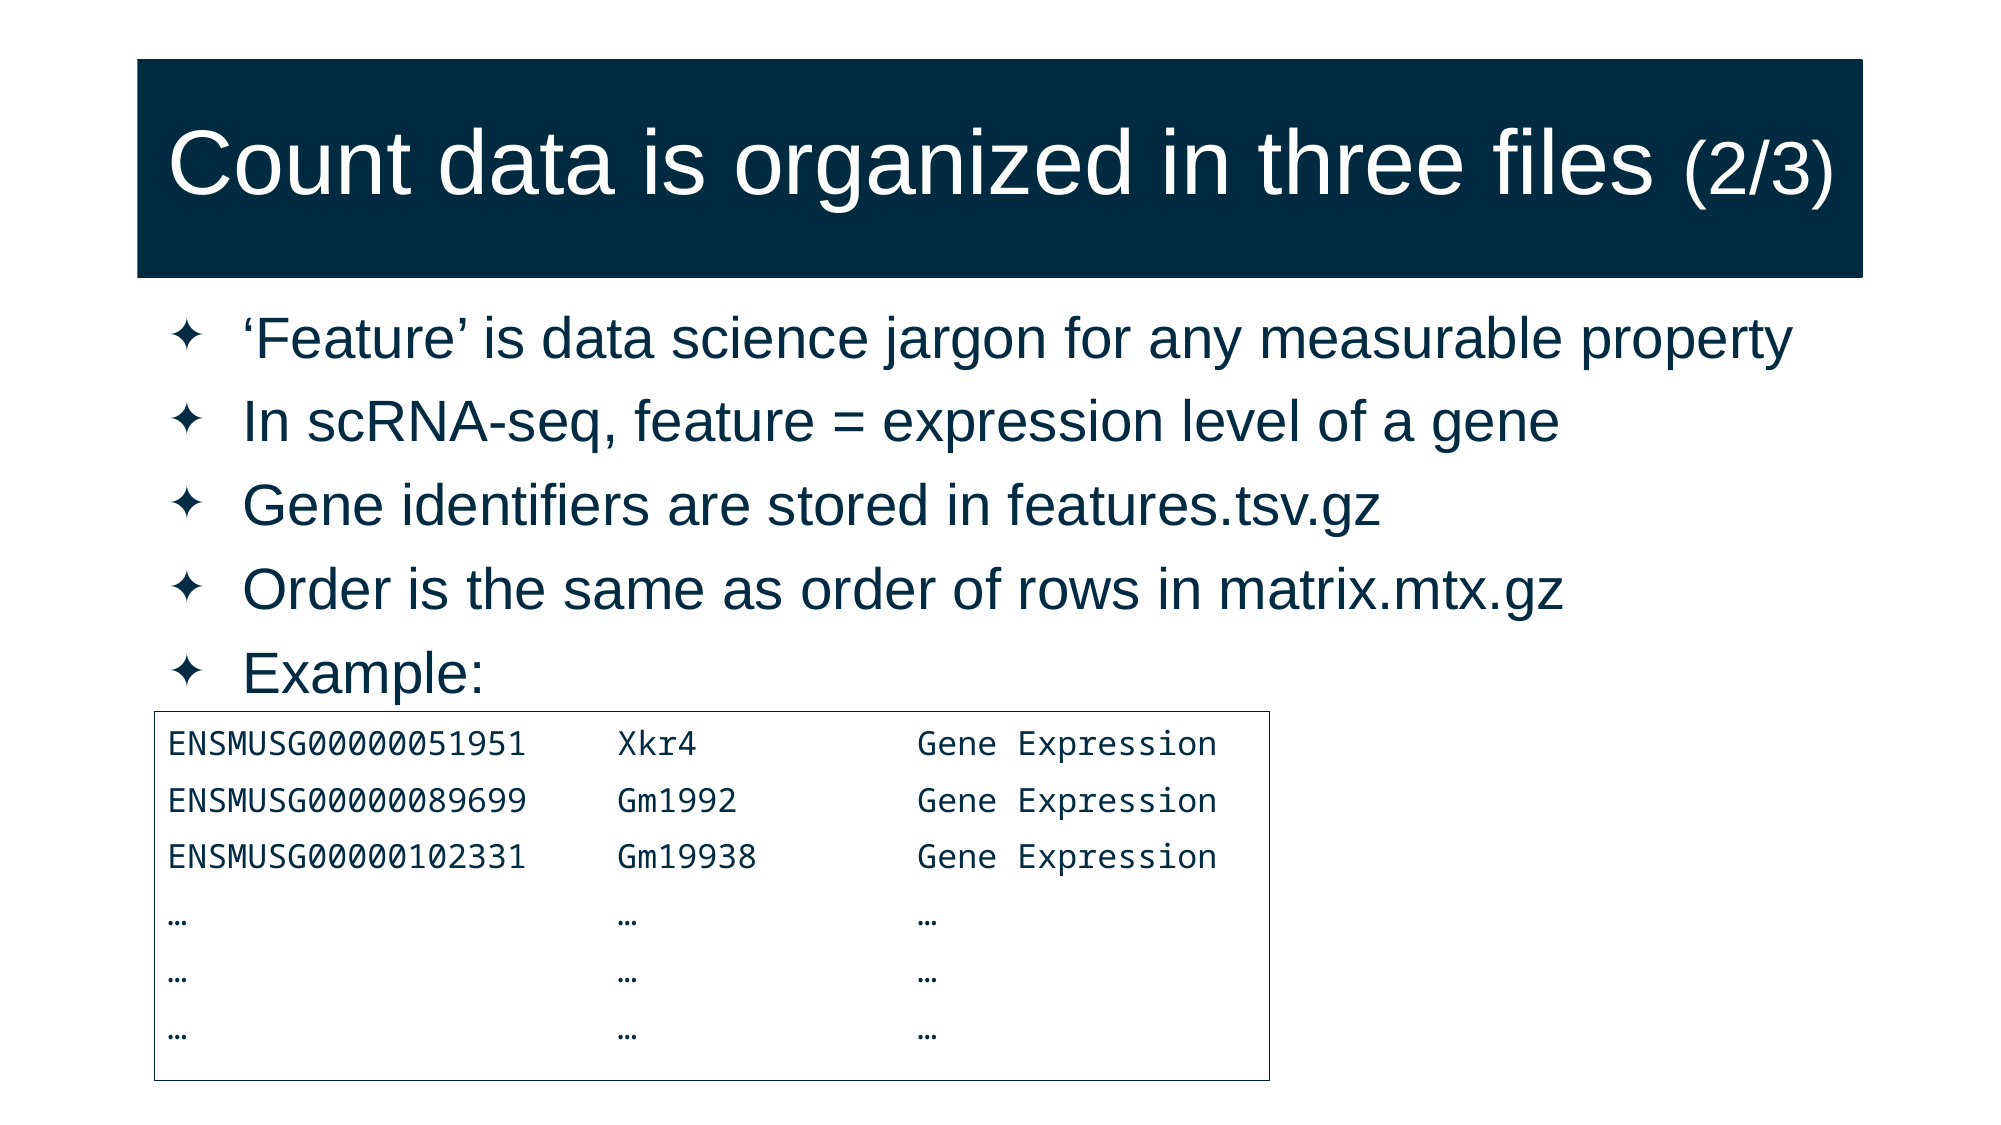

# Count data is organized in three files (2/3)
‘Feature’ is data science jargon for any measurable property
In scRNA-seq, feature = expression level of a gene
Gene identifiers are stored in features.tsv.gz
Order is the same as order of rows in matrix.mtx.gz
Example:
ENSMUSG00000051951	Xkr4		Gene Expression
ENSMUSG00000089699	Gm1992		Gene Expression
ENSMUSG00000102331	Gm19938		Gene Expression
…			…		…
…			…		…
…			…		…